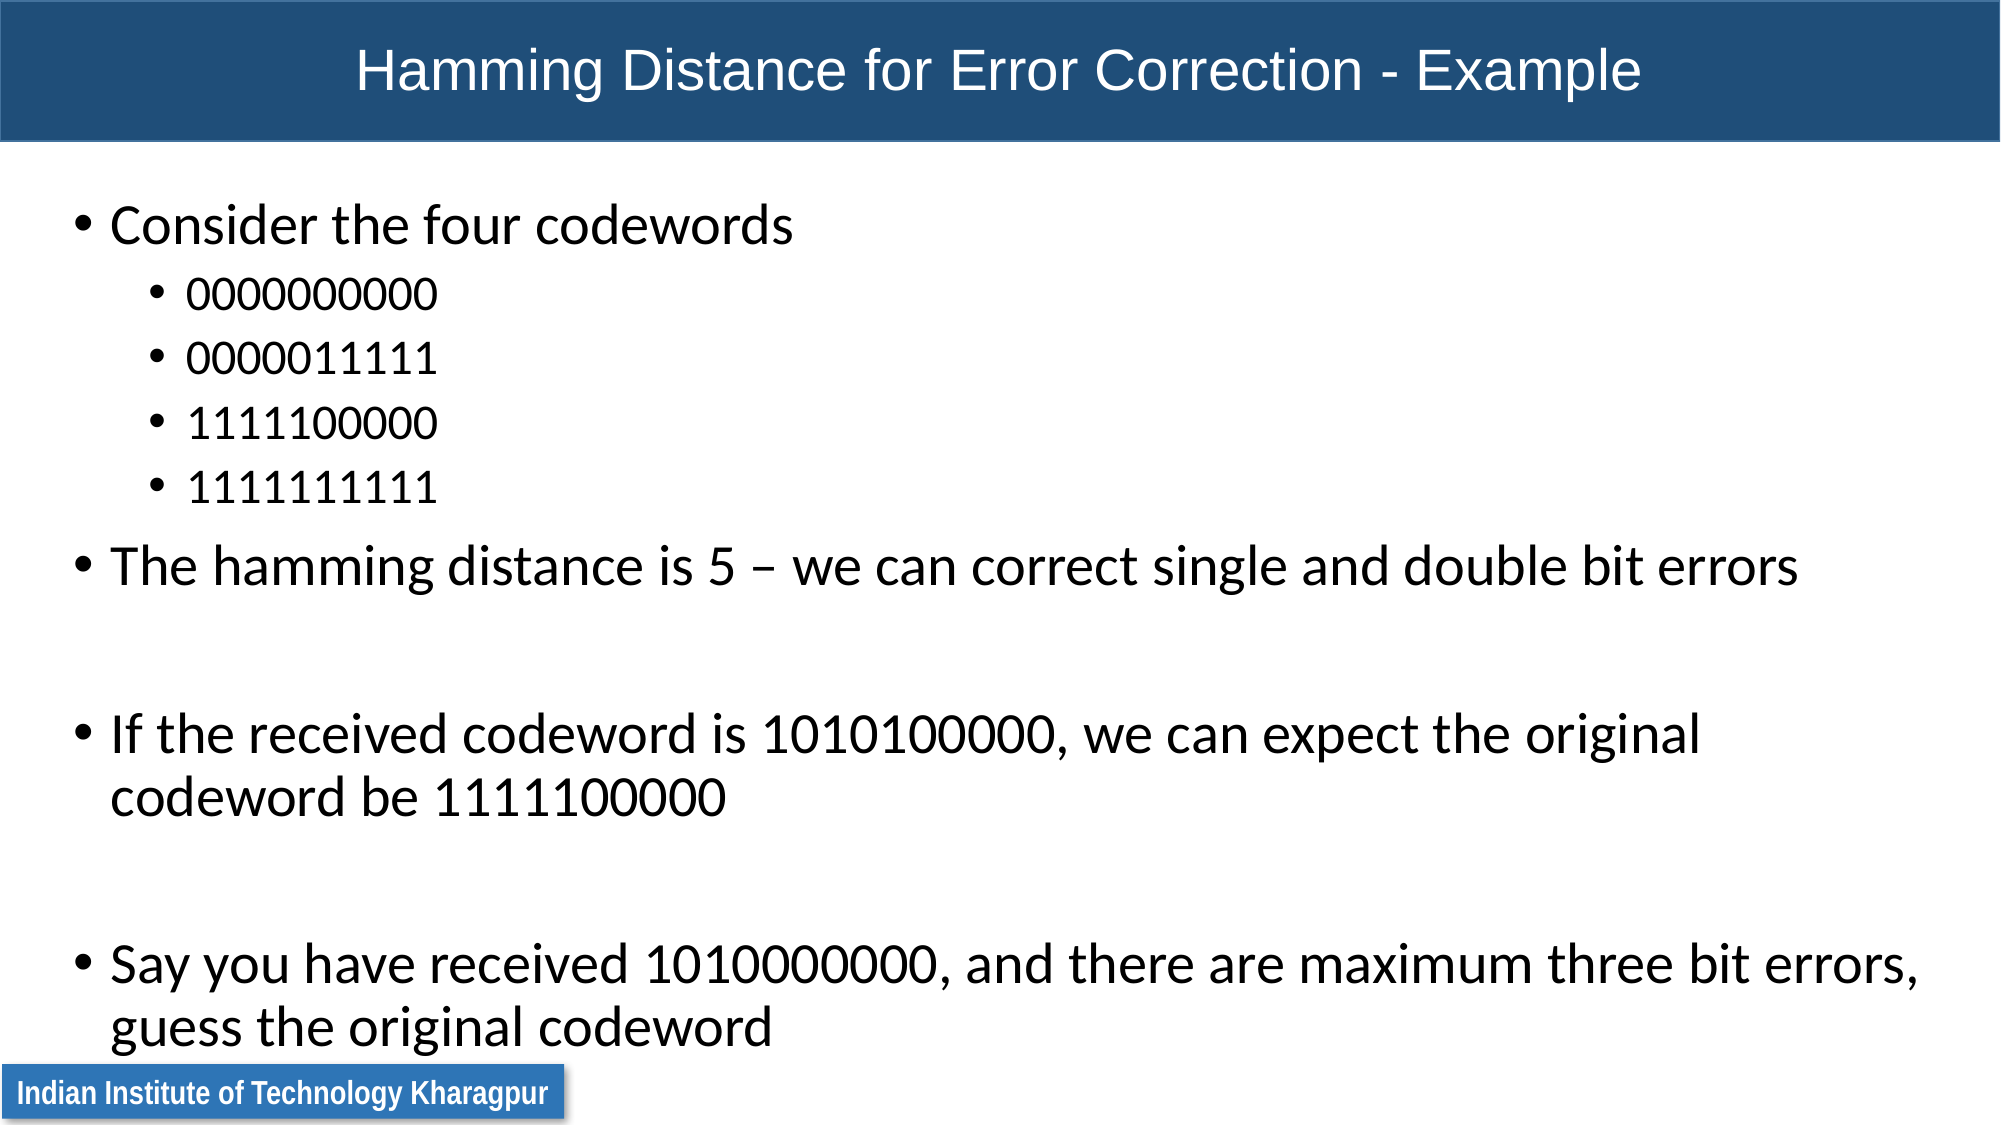

# Hamming Distance for Error Correction - Example
Consider the four codewords
0000000000
0000011111
1111100000
1111111111
The hamming distance is 5 – we can correct single and double bit errors

If the received codeword is 1010100000, we can expect the original codeword be 1111100000

Say you have received 1010000000, and there are maximum three bit errors, guess the original codeword